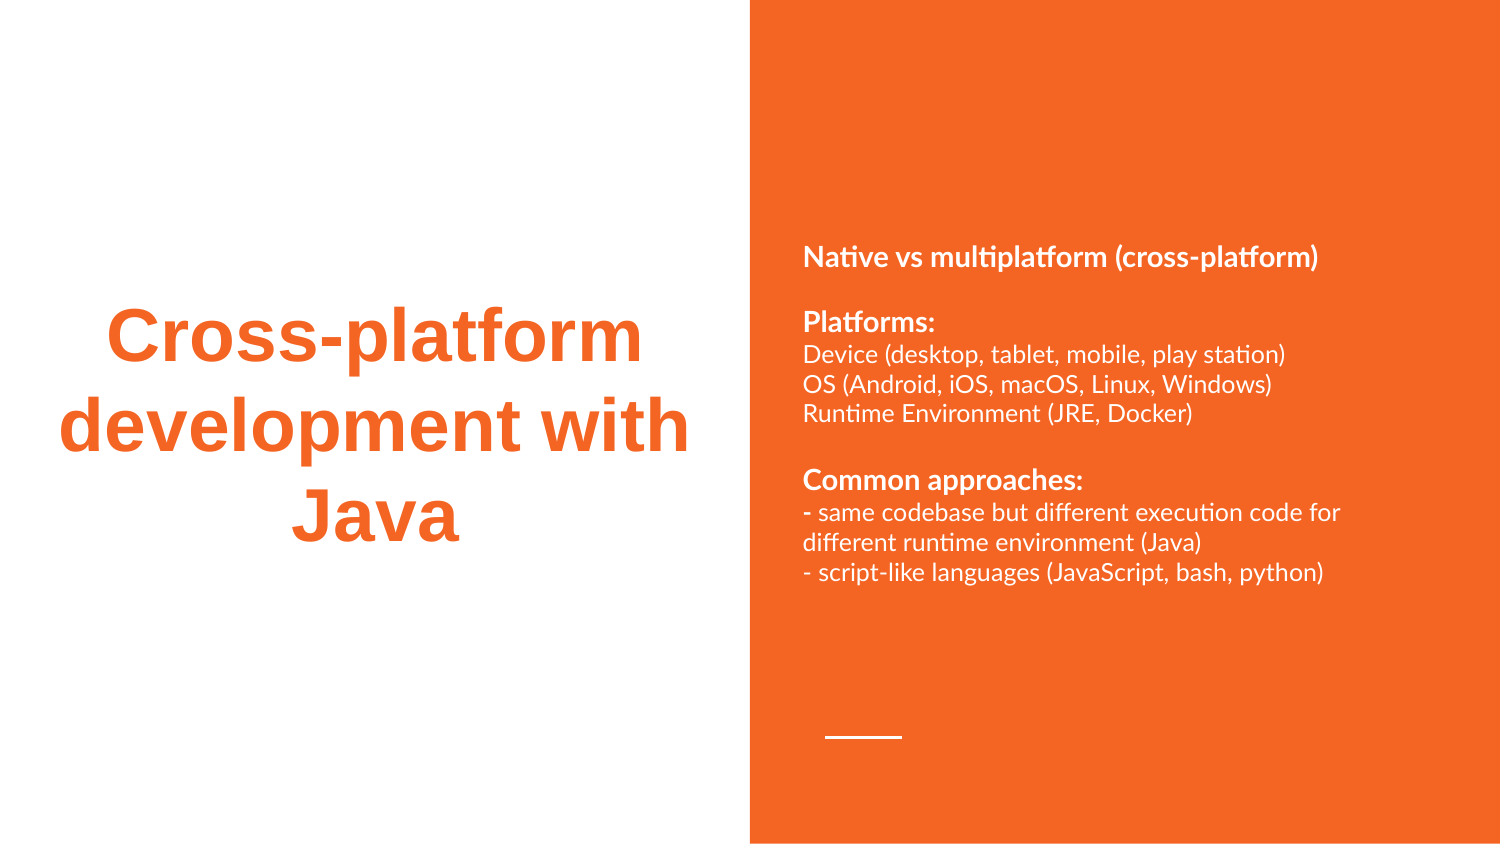

Native vs multiplatform (cross-platform)

Platforms:
Device (desktop, tablet, mobile, play station)
OS (Android, iOS, macOS, Linux, Windows)
Runtime Environment (JRE, Docker)
Common approaches:
- same codebase but different execution code for different runtime environment (Java)
- script-like languages (JavaScript, bash, python)
# Cross-platform development with Java